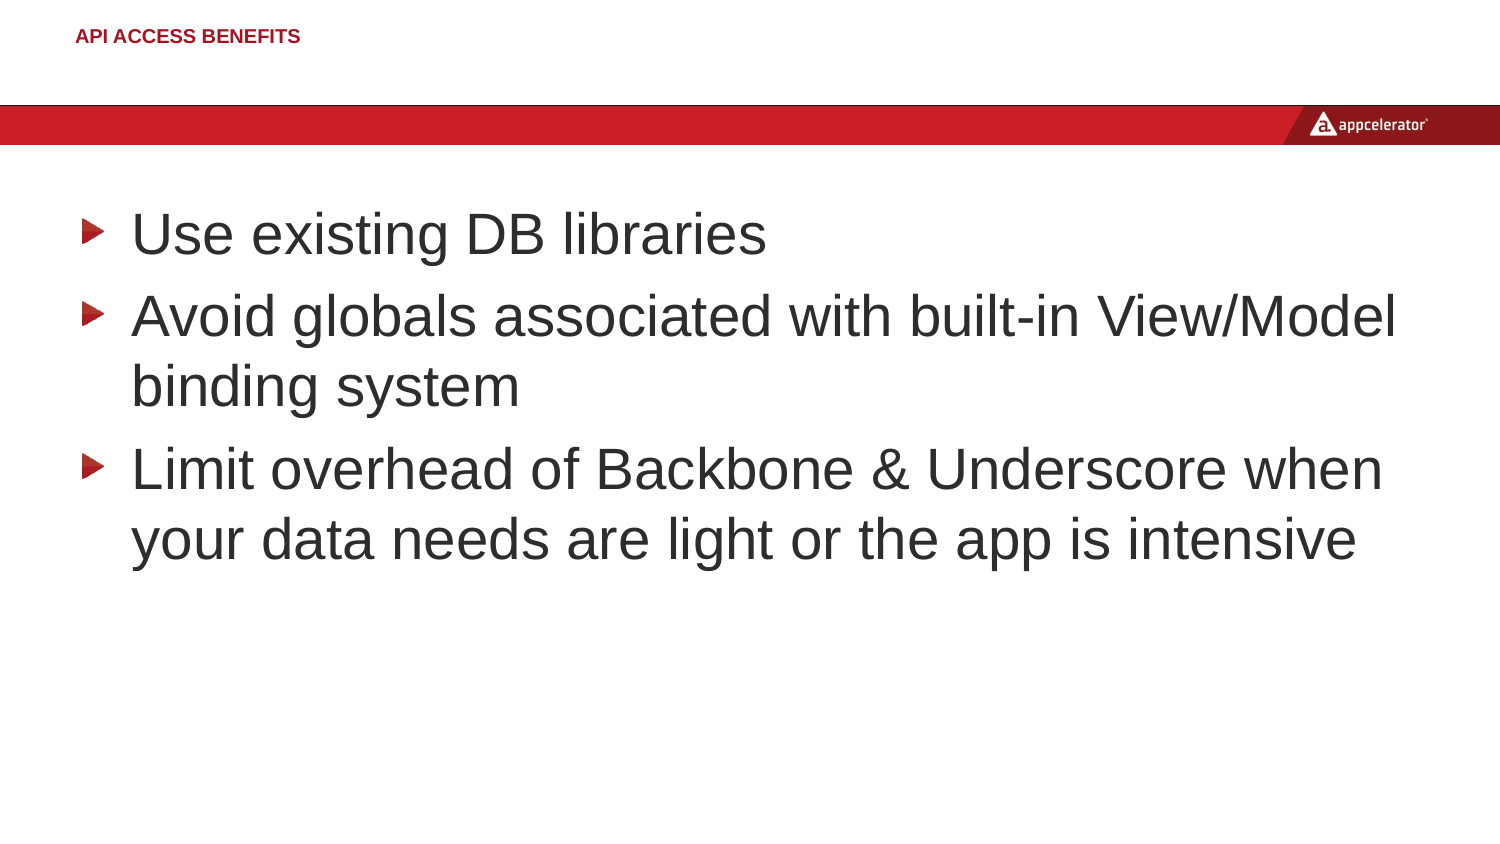

# API access benefits
Use existing DB libraries
Avoid globals associated with built-in View/Model binding system
Limit overhead of Backbone & Underscore when your data needs are light or the app is intensive